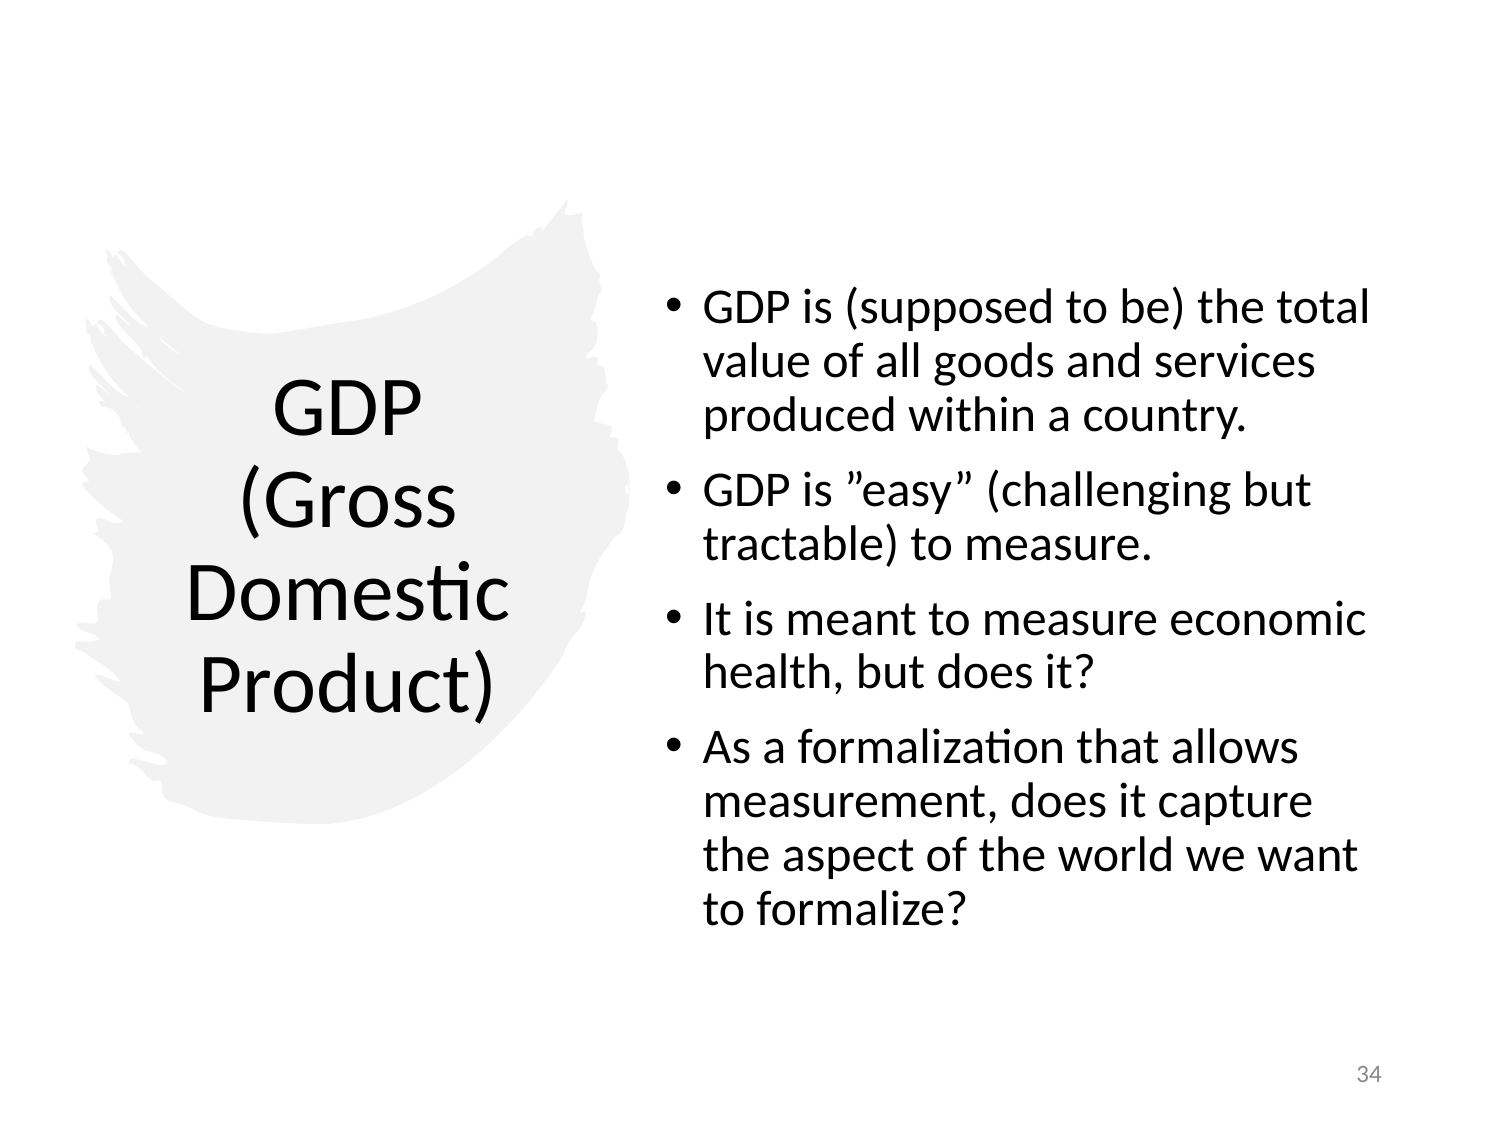

GDP is (supposed to be) the total value of all goods and services produced within a country.
GDP is ”easy” (challenging but tractable) to measure.
It is meant to measure economic health, but does it?
As a formalization that allows measurement, does it capture the aspect of the world we want to formalize?

# GDP (Gross Domestic Product)
34